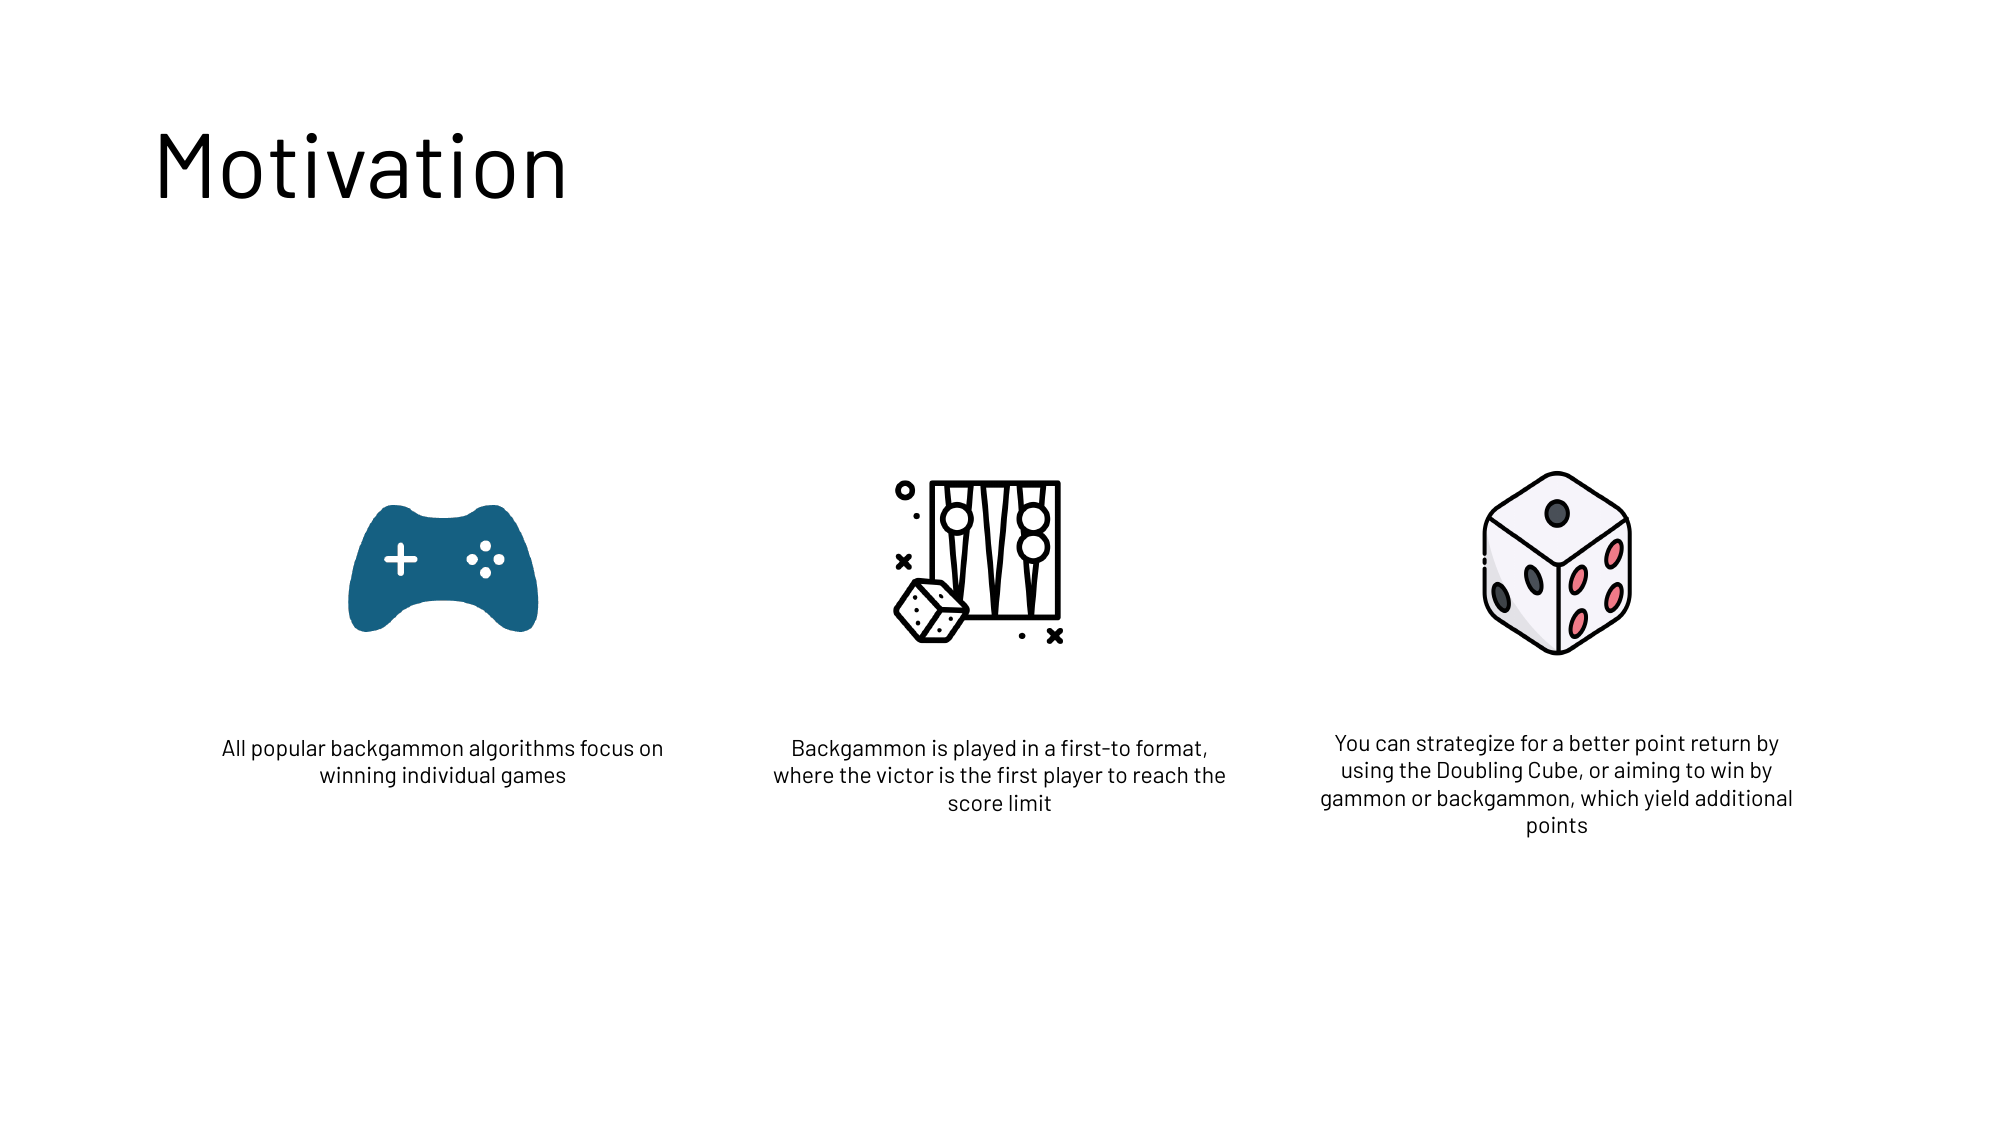

# Motivation
All popular backgammon algorithms focus on winning individual games
Backgammon is played in a first-to format, where the victor is the first player to reach the score limit
You can strategize for a better point return by using the Doubling Cube, or aiming to win by gammon or backgammon, which yield additional points